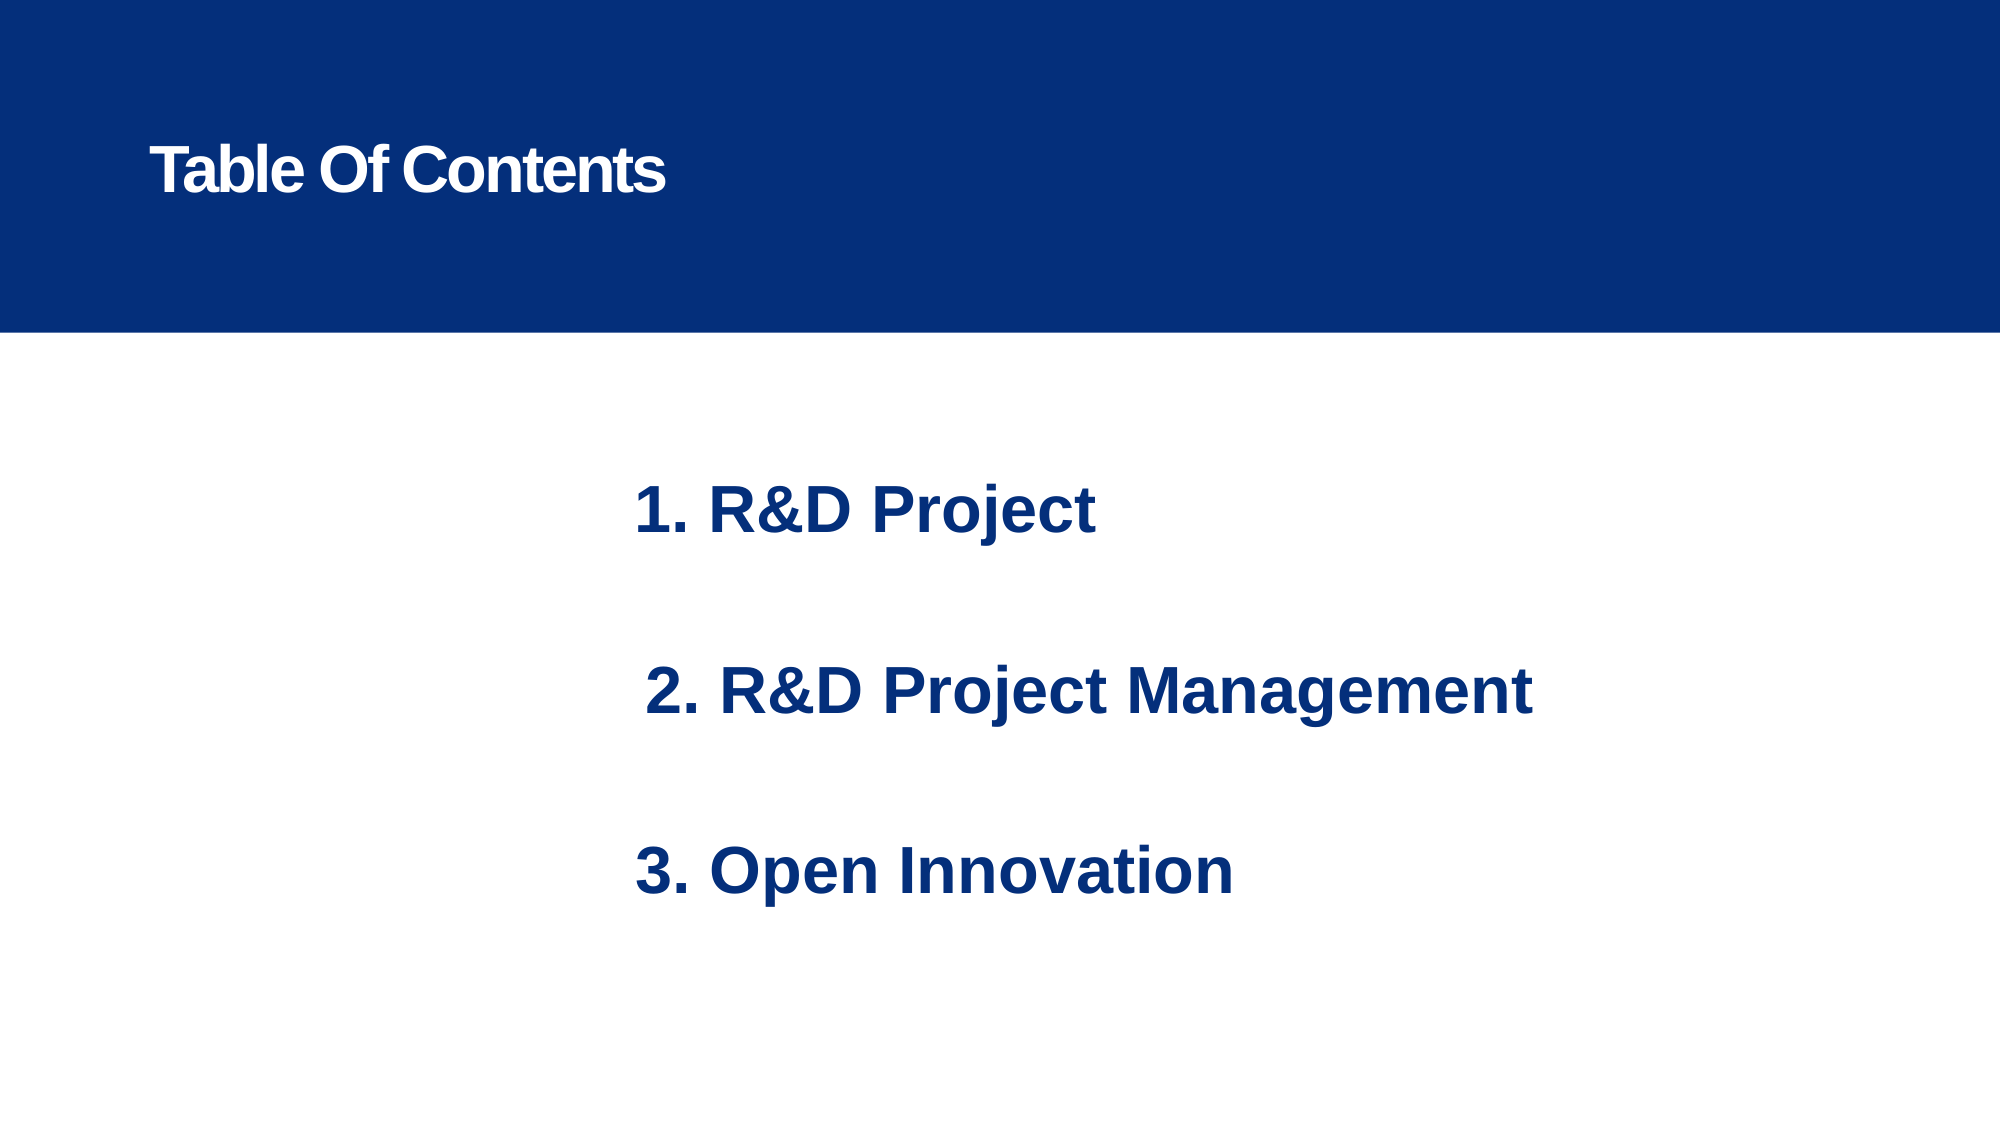

Table Of Contents
1. R&D Project
2. R&D Project Management
3. Open Innovation